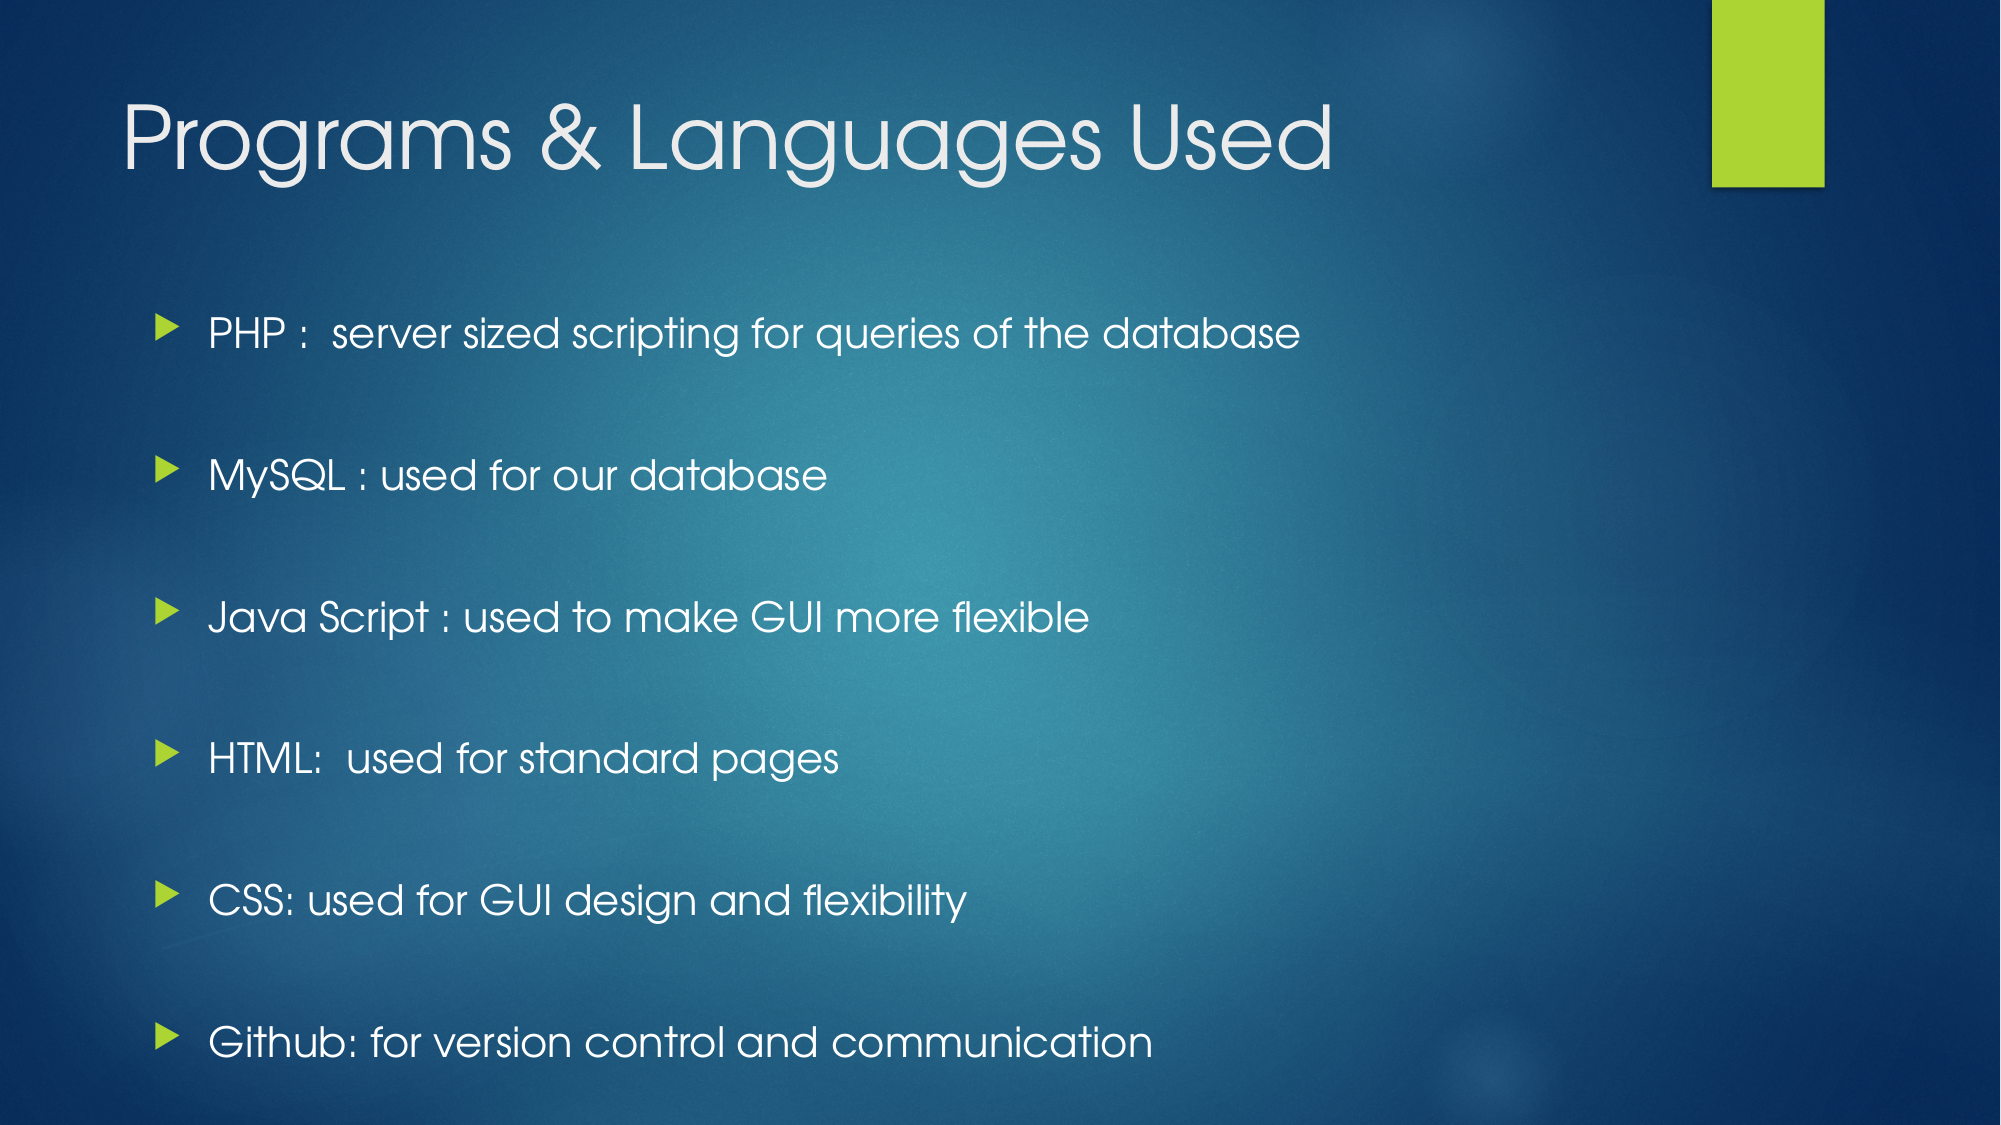

# Programs & Languages Used
PHP :  server sized scripting for queries of the database

MySQL : used for our database

Java Script : used to make GUI more flexible

HTML:  used for standard pages

CSS: used for GUI design and flexibility

Github: for version control and communication